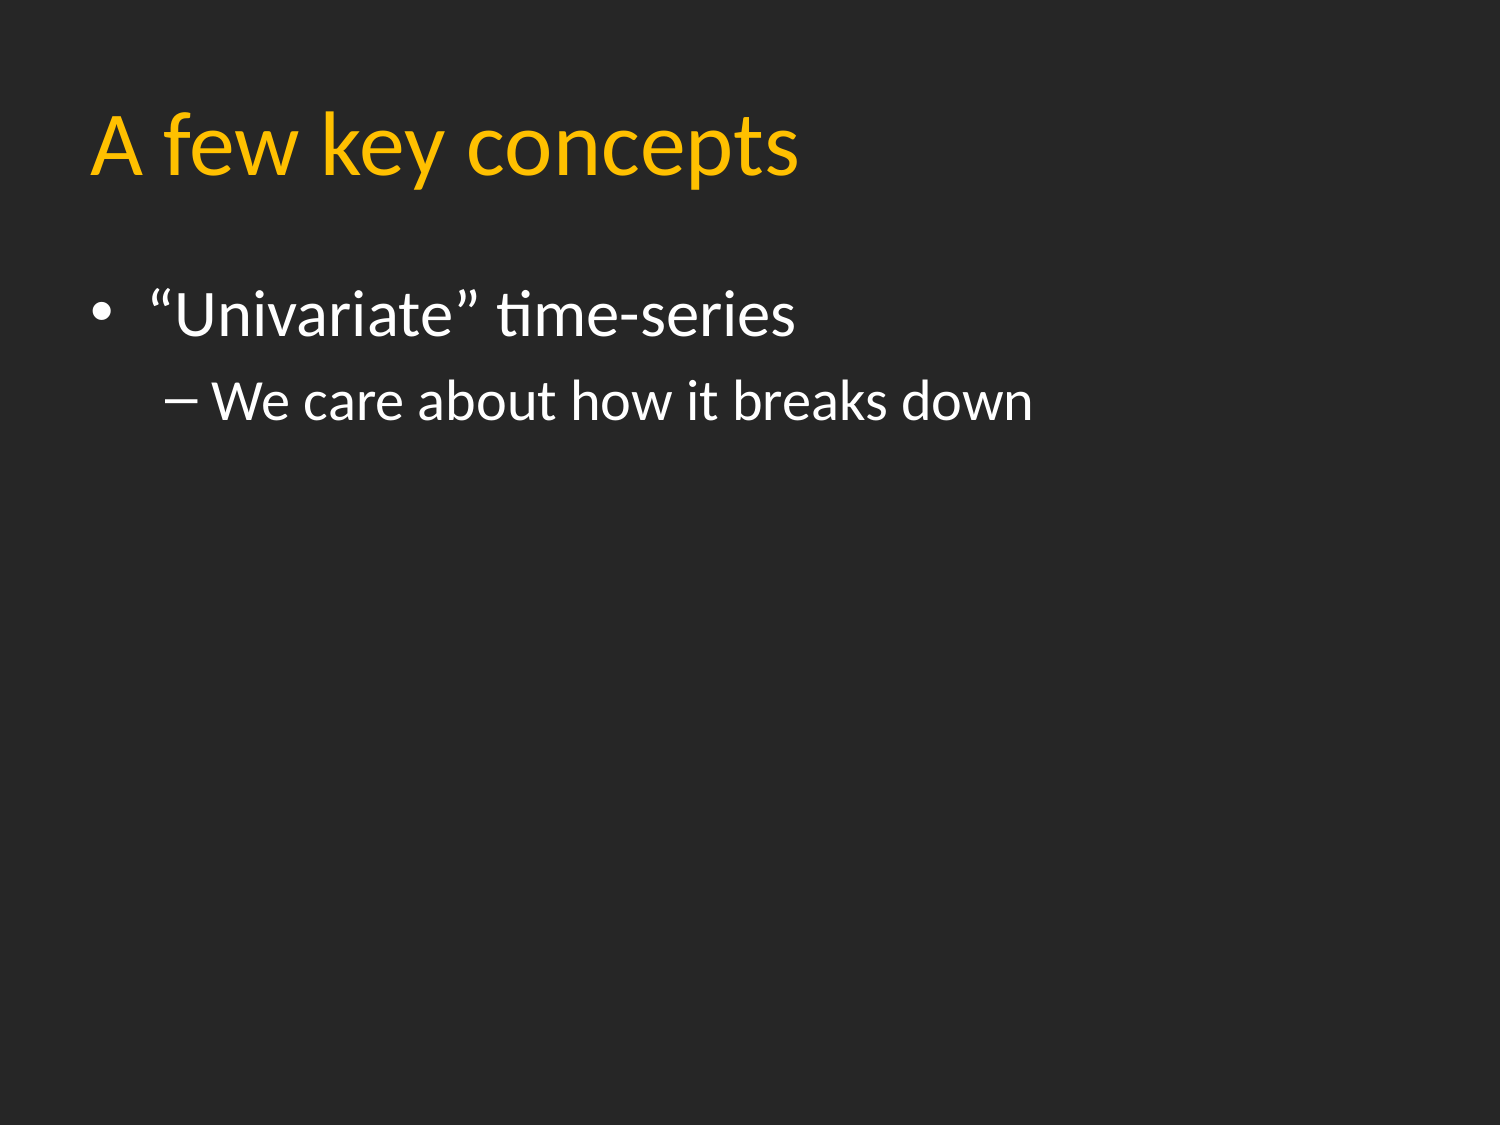

# A few key concepts
“Univariate” time-series
We care about how it breaks down